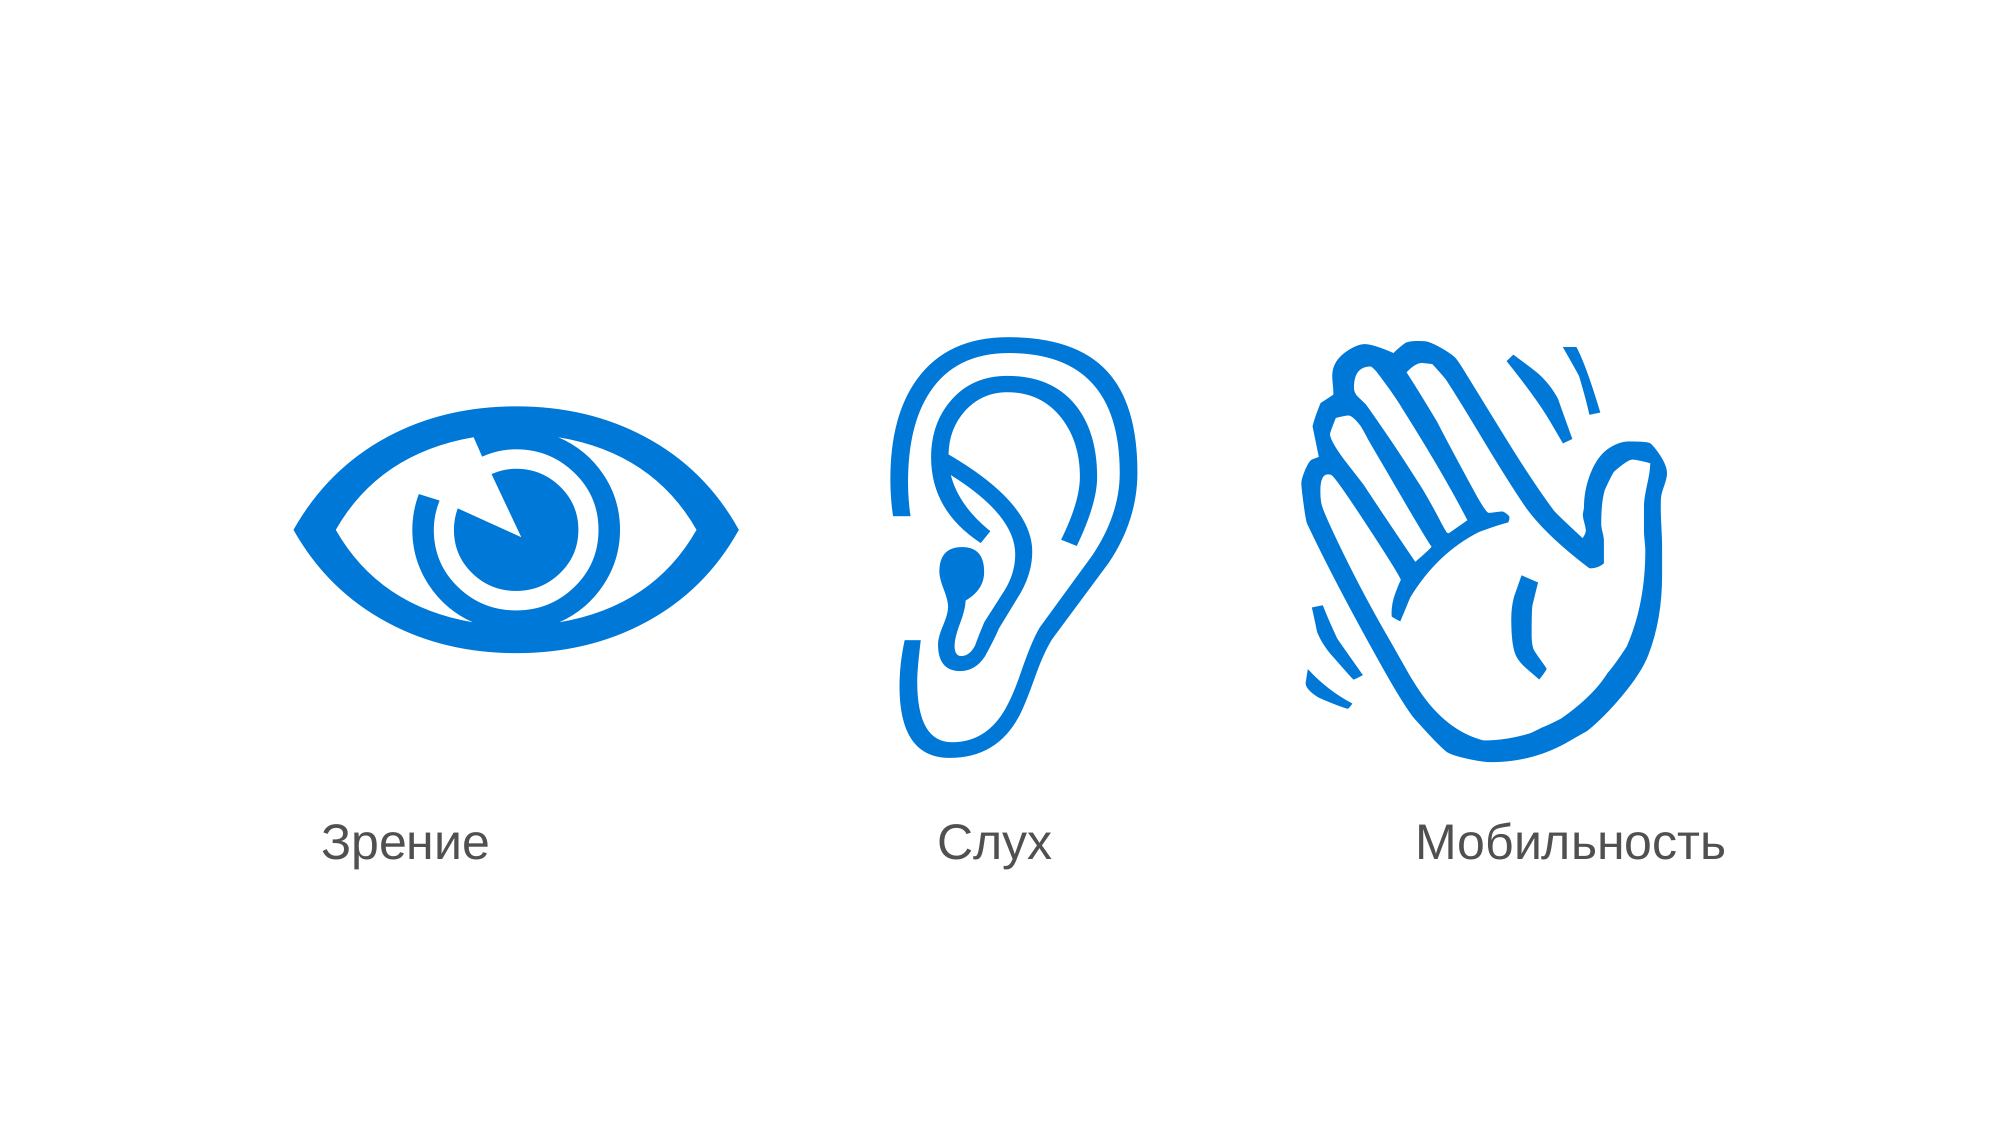

#
👁 👂 👋

Зрение
Слух
Мобильность